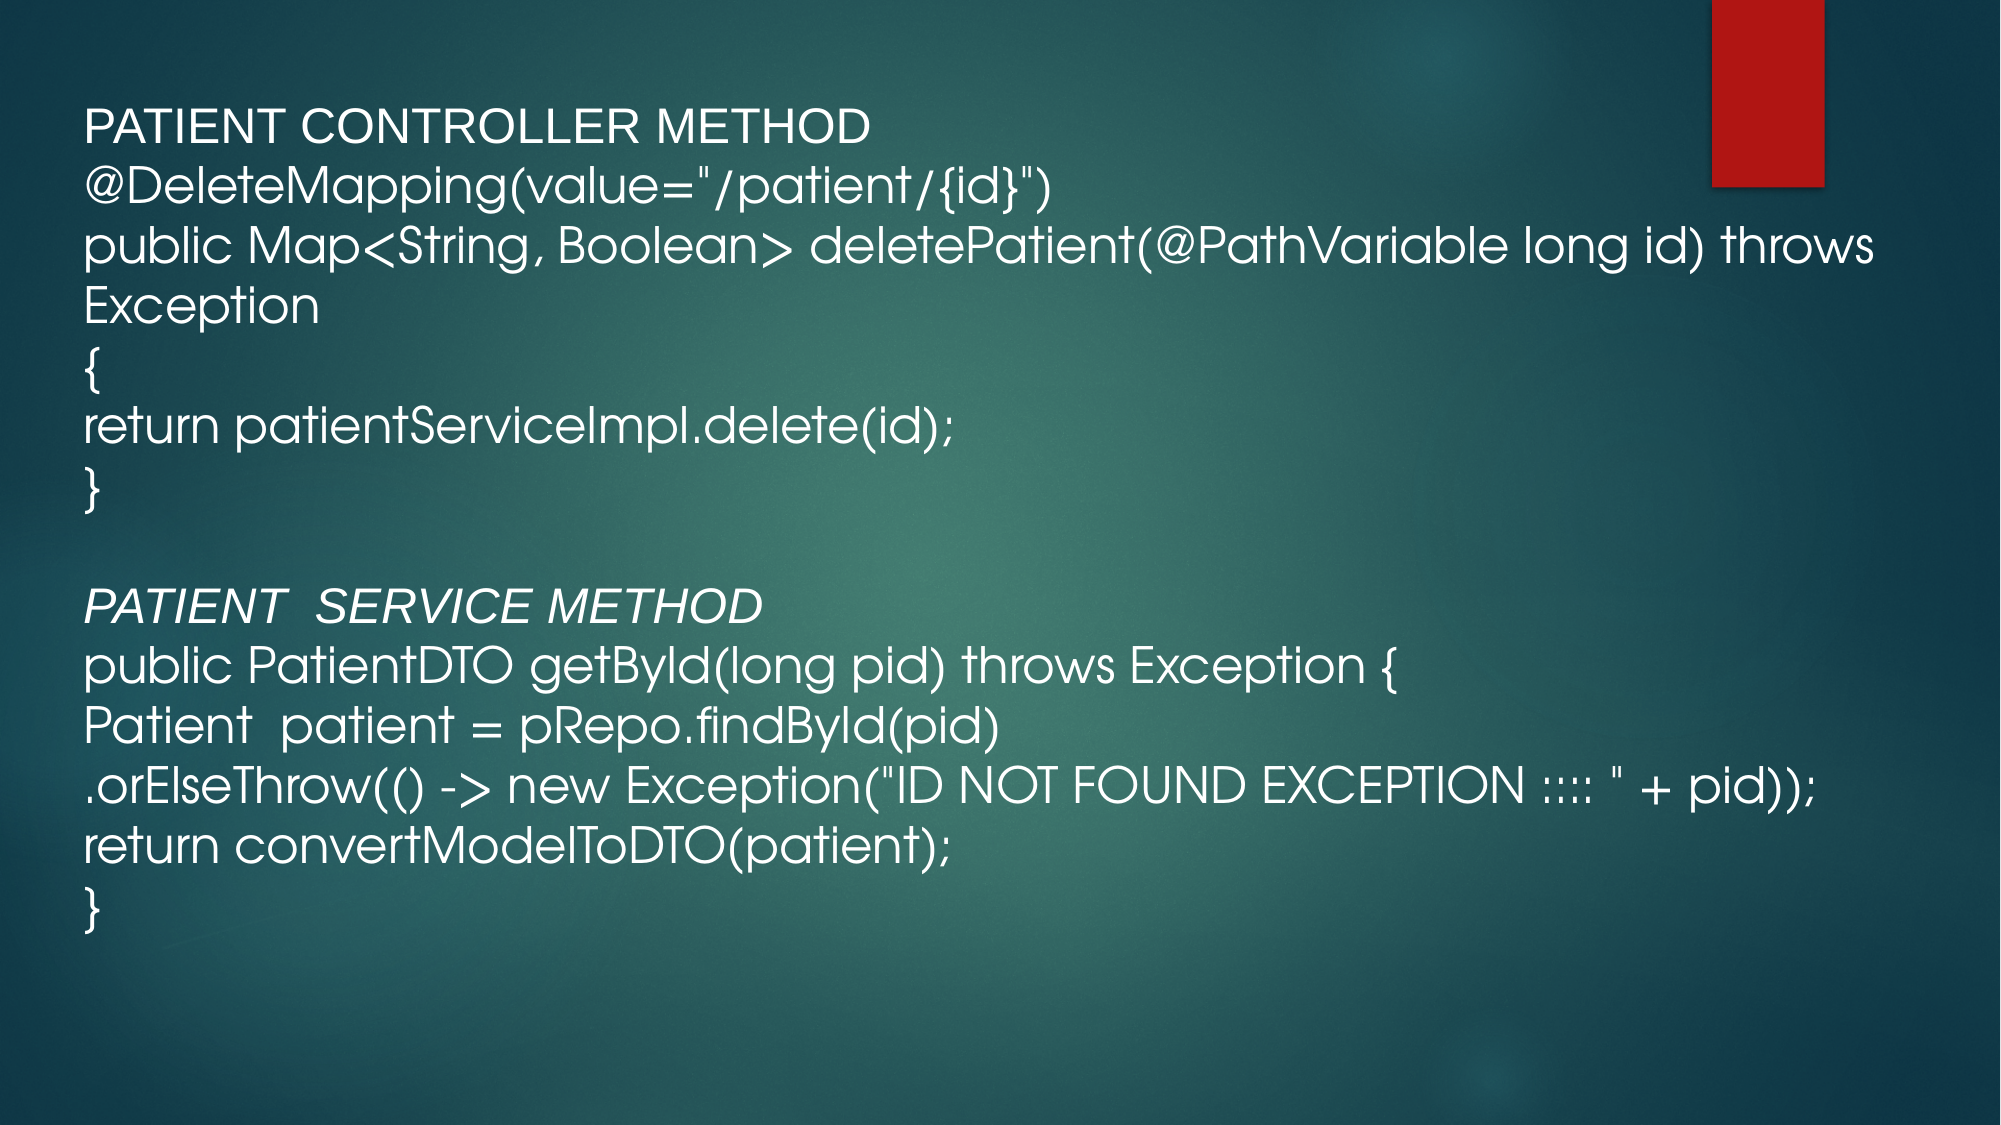

# PATIENT CONTROLLER METHOD @DeleteMapping(value="/patient/{id}") public Map<String, Boolean> deletePatient(@PathVariable long id) throws Exception { return patientServiceImpl.delete(id); } PATIENT  SERVICE METHOD public PatientDTO getById(long pid) throws Exception { Patient  patient = pRepo.findById(pid) .orElseThrow(() -> new Exception("ID NOT FOUND EXCEPTION :::: " + pid)); return convertModelToDTO(patient); }